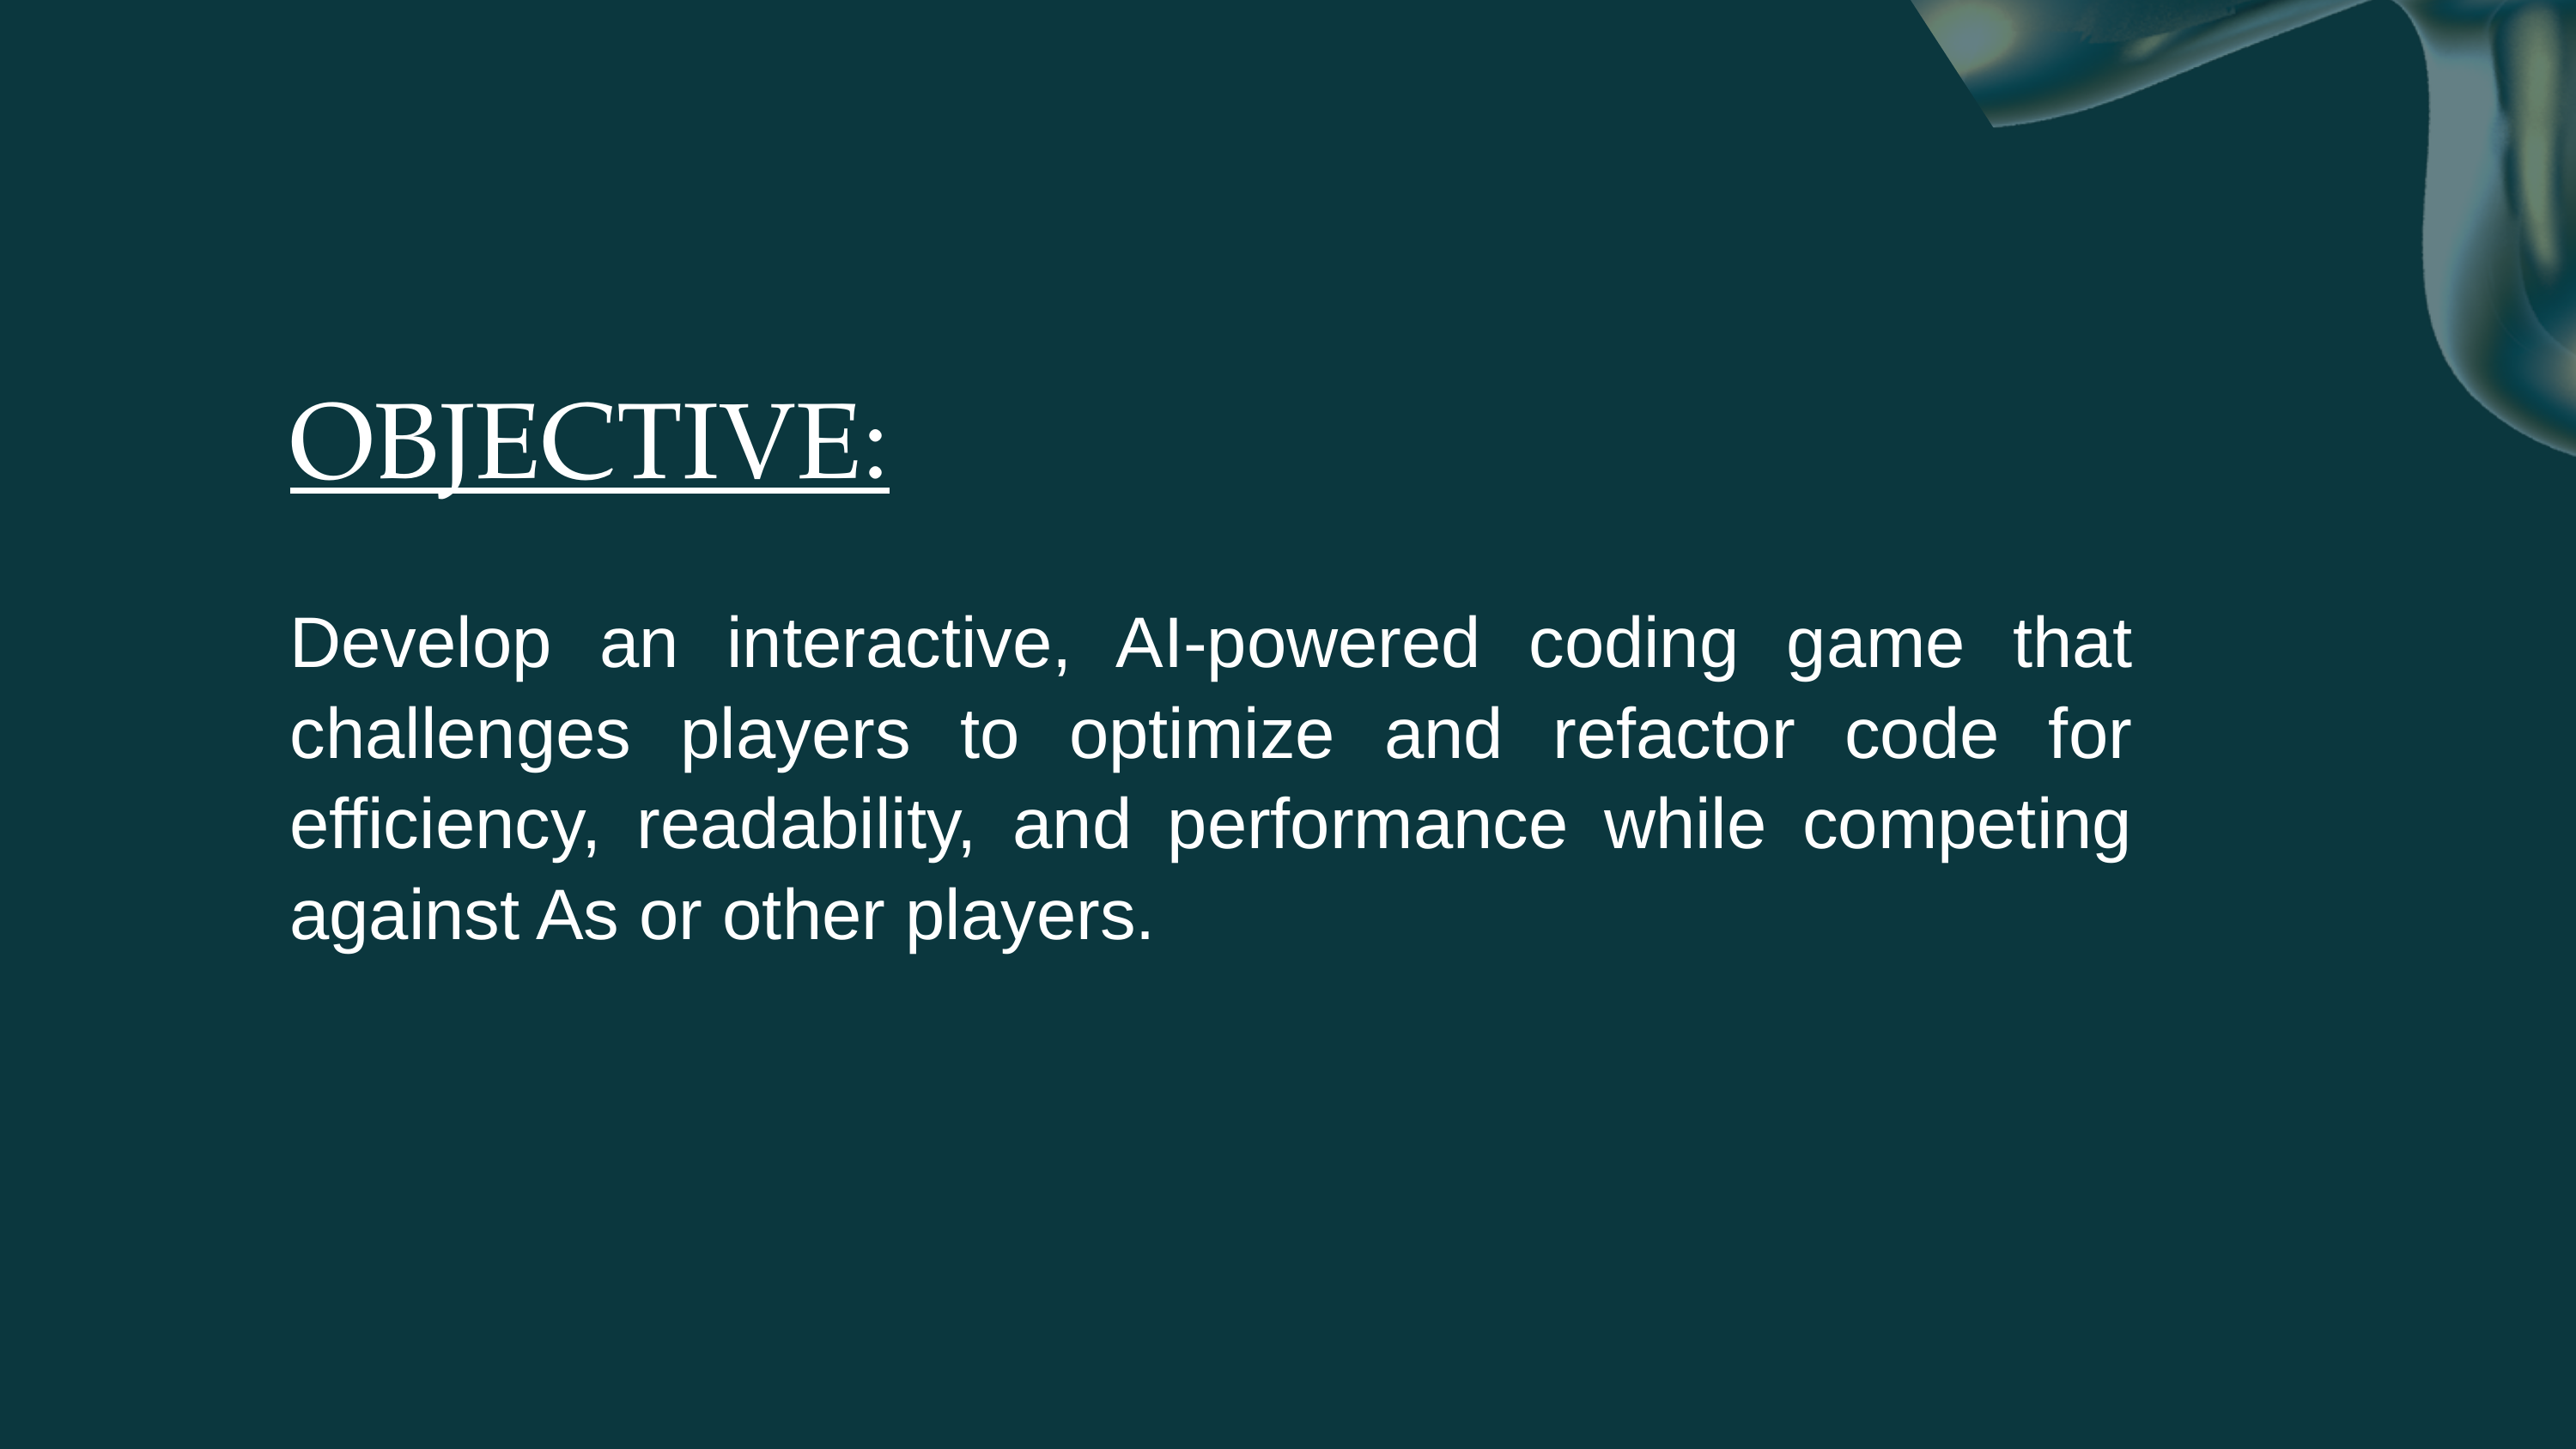

OBJECTIVE:

Develop an interactive, AI-powered coding game that challenges players to optimize and refactor code for efficiency, readability, and performance while competing against As or other players.